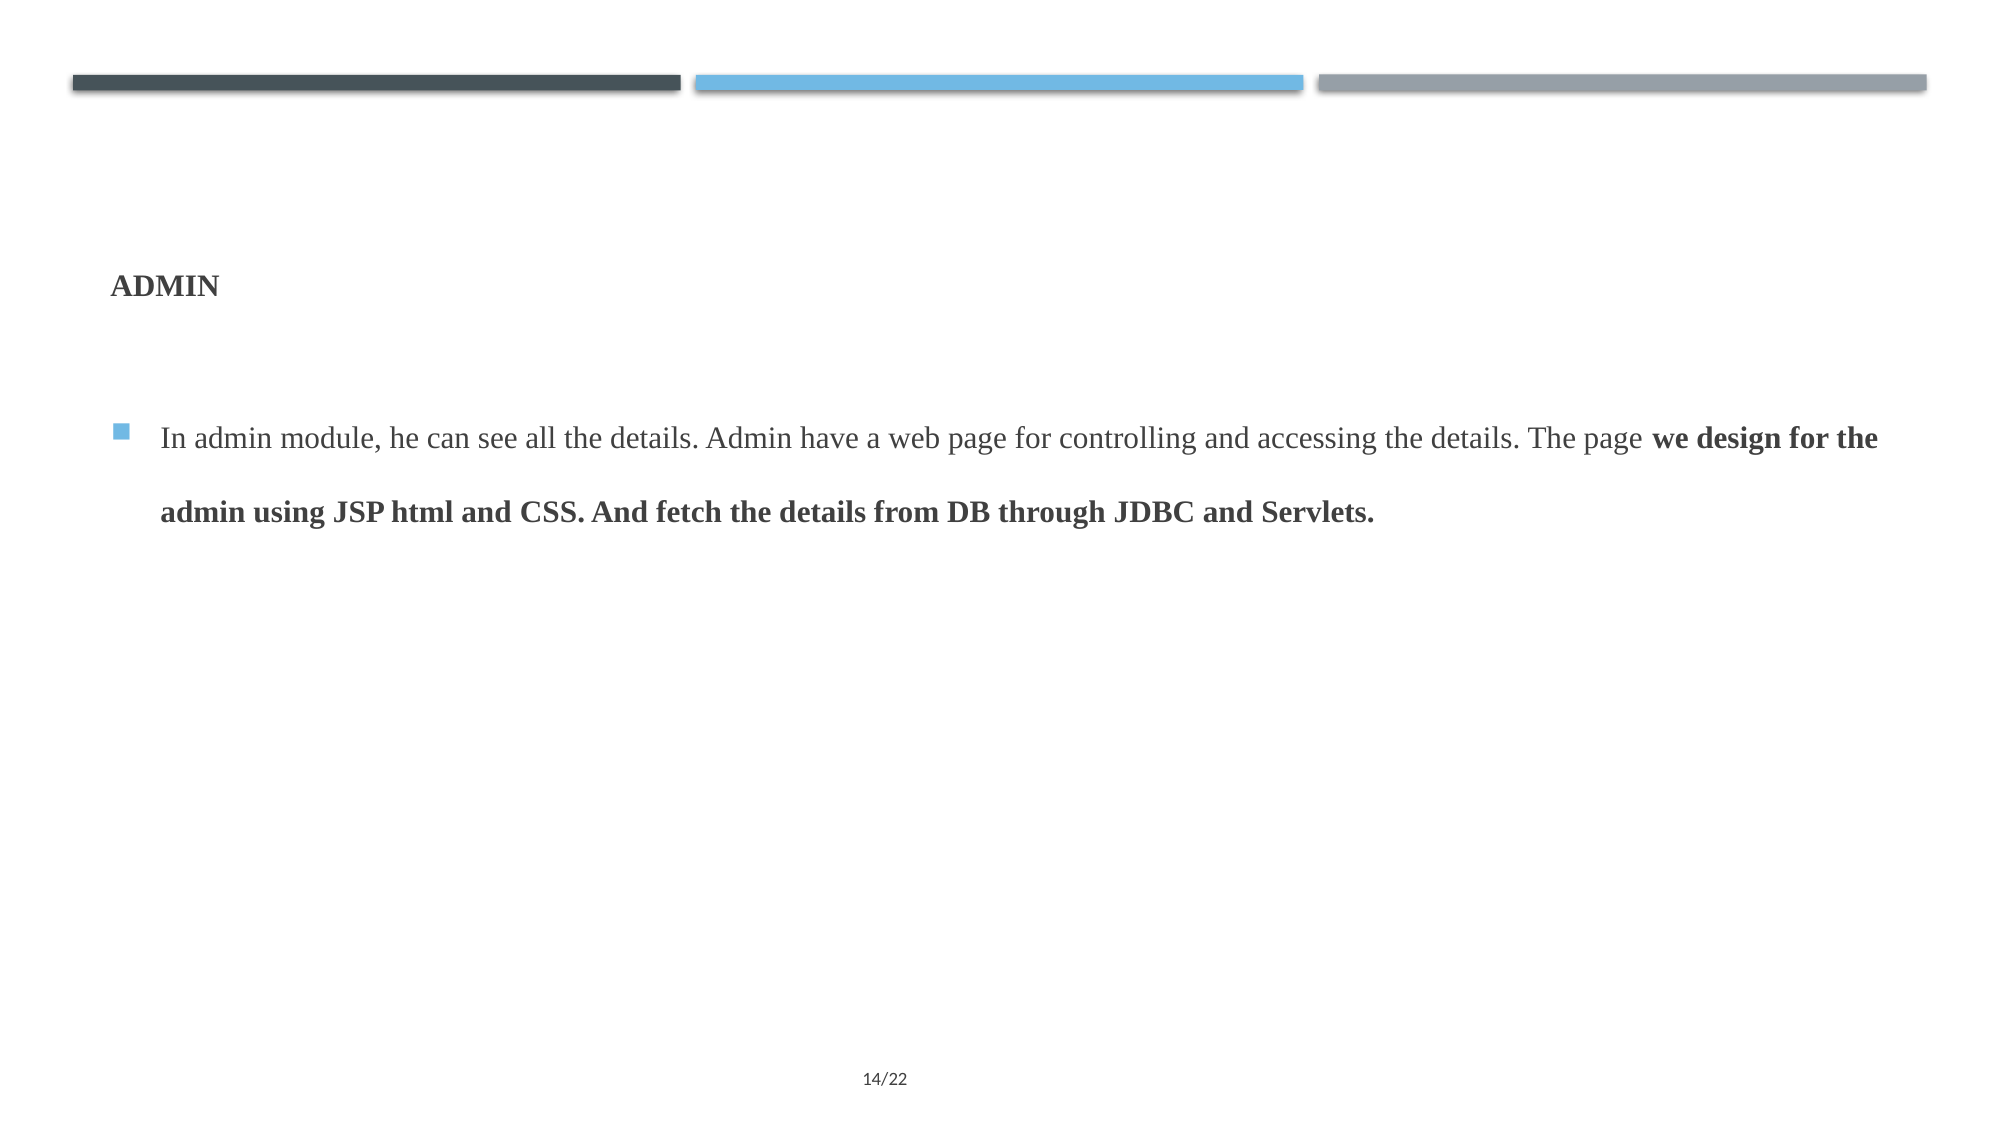

# ADMIN
In admin module, he can see all the details. Admin have a web page for controlling and accessing the details. The page we design for the admin using JSP html and CSS. And fetch the details from DB through JDBC and Servlets.
14/22